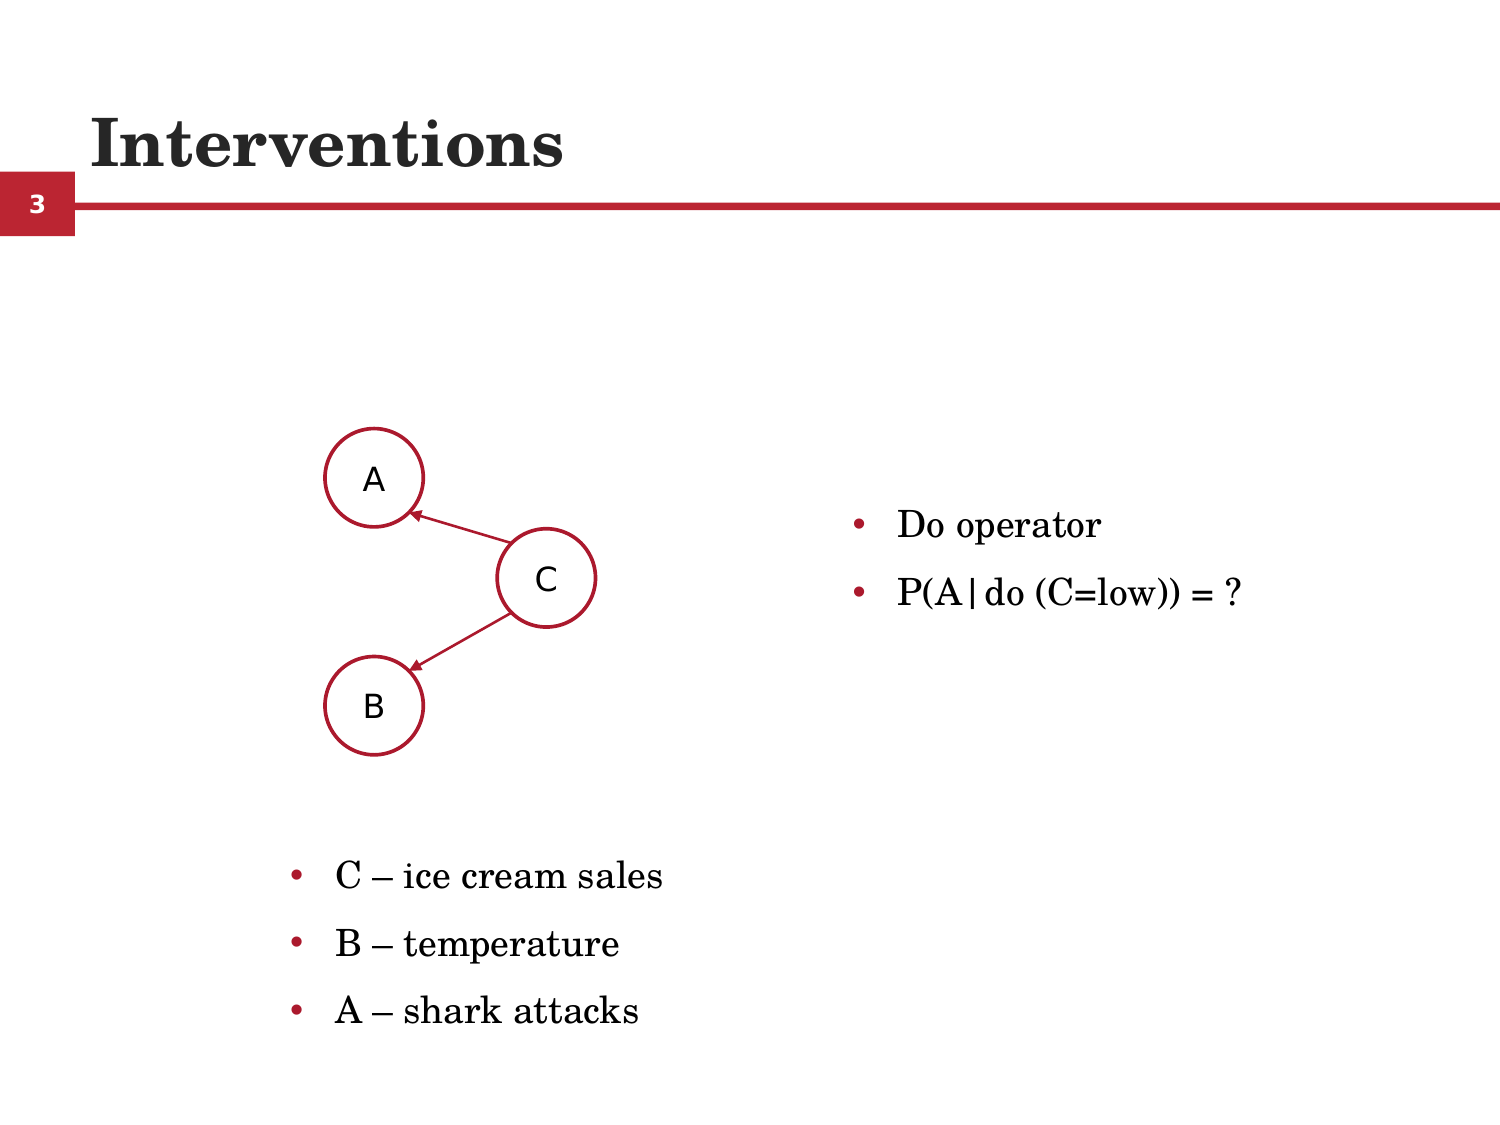

# Interventions
A
C
B
Do operator
P(A|do (C=low)) = ?
C – ice cream sales
B – temperature
A – shark attacks